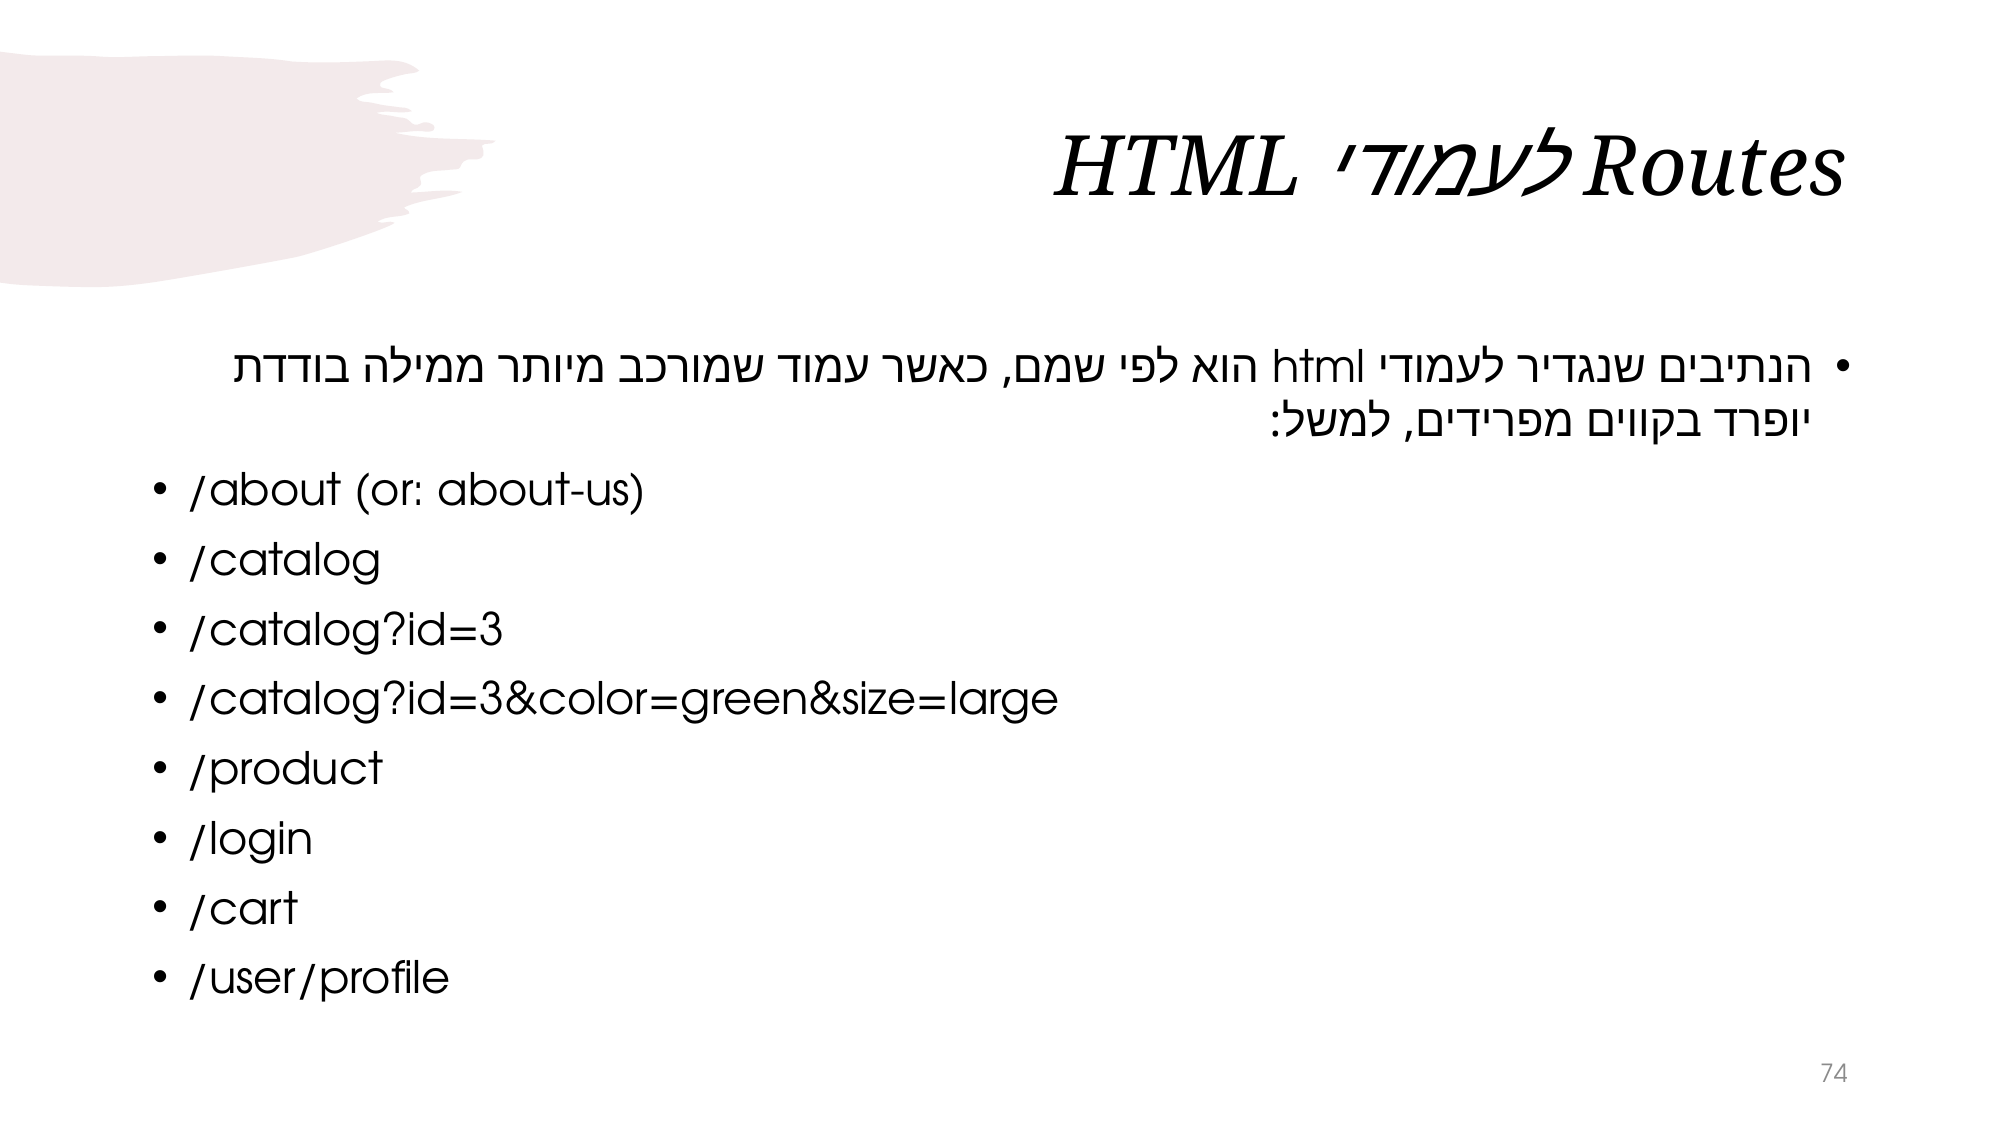

# Routes לעמודי HTML
הנתיבים שנגדיר לעמודי html הוא לפי שמם, כאשר עמוד שמורכב מיותר ממילה בודדת יופרד בקווים מפרידים, למשל:
/about (or: about-us)
/catalog
/catalog?id=3
/catalog?id=3&color=green&size=large
/product
/login
/cart
/user/profile

74